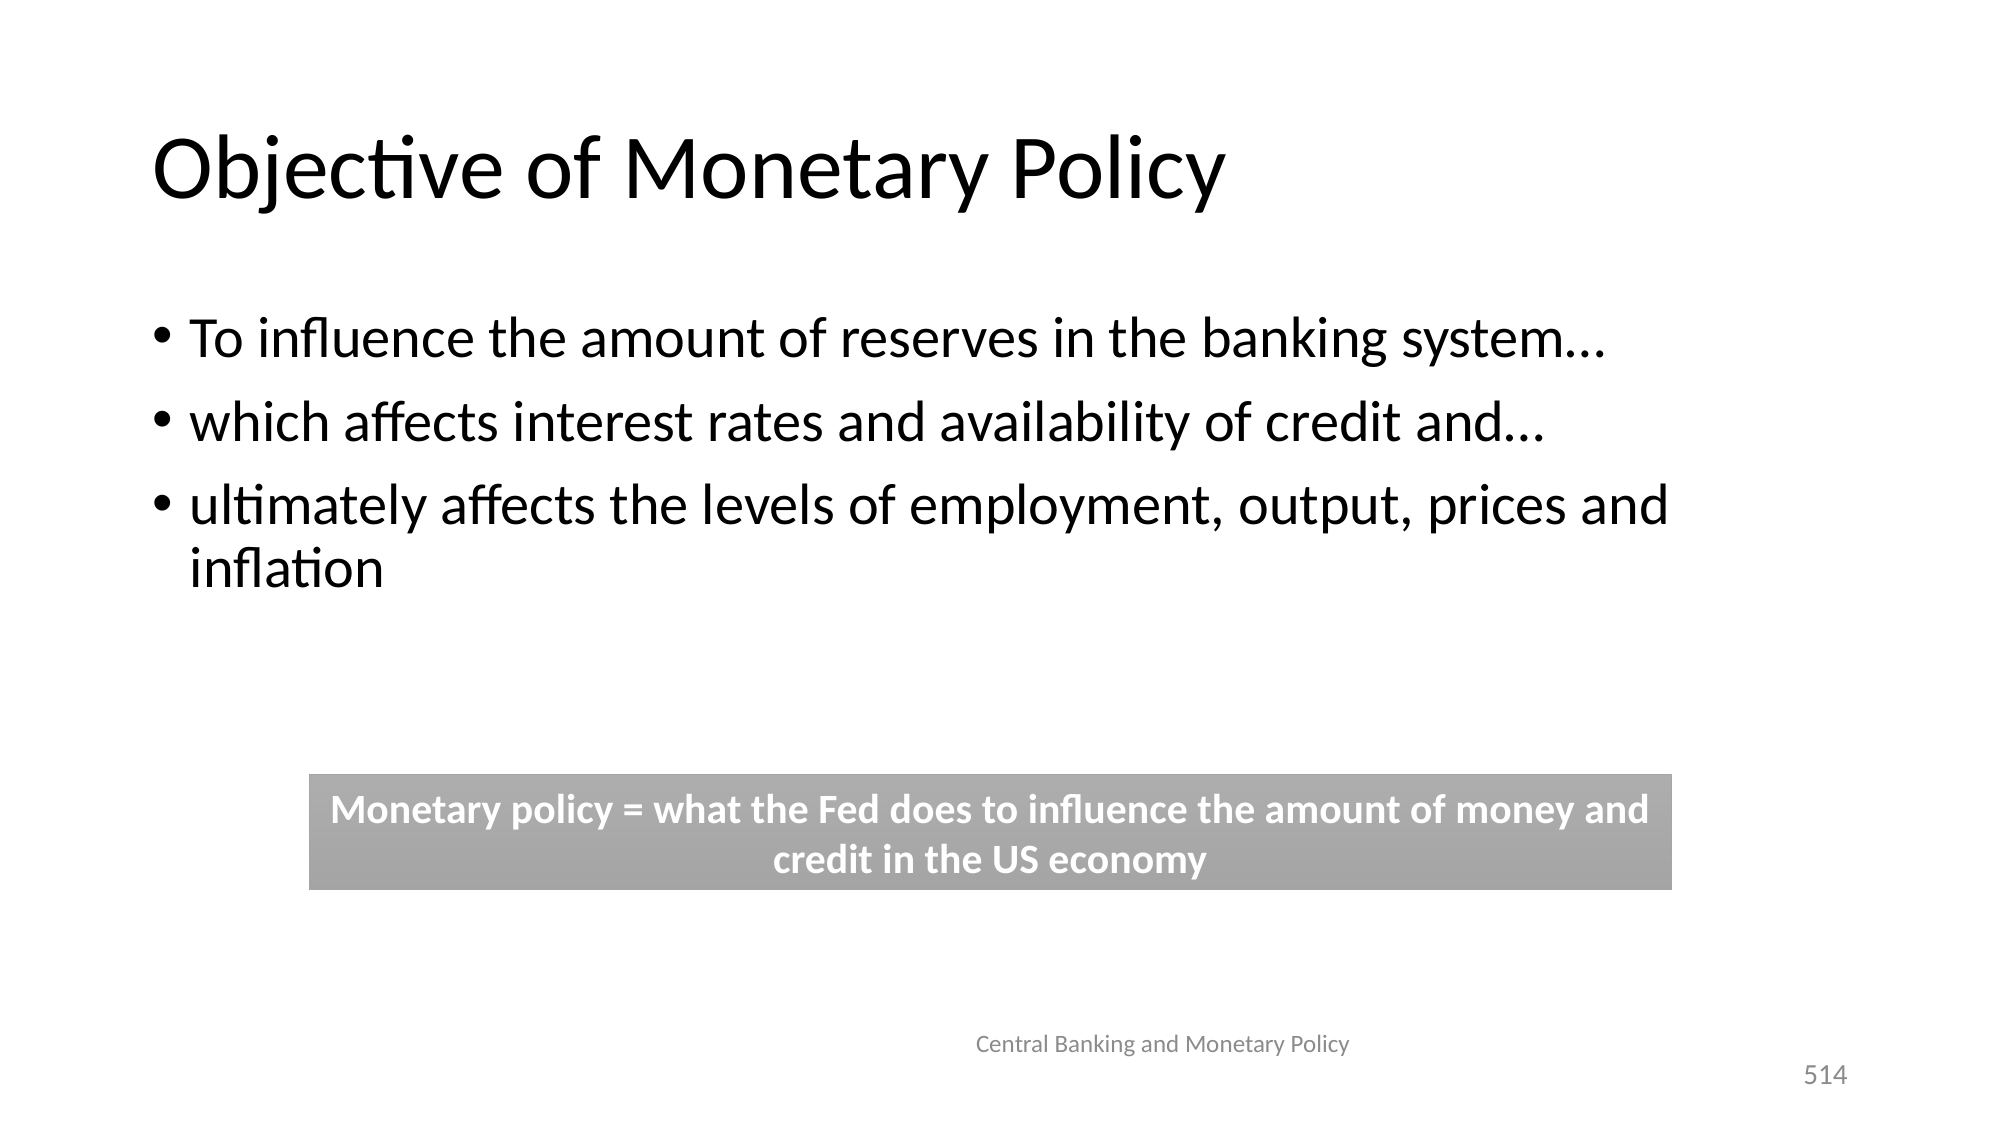

# Objective of Monetary Policy
To influence the amount of reserves in the banking system…
which affects interest rates and availability of credit and…
ultimately affects the levels of employment, output, prices and inflation
Monetary policy = what the Fed does to influence the amount of money and credit in the US economy
Central Banking and Monetary Policy
514